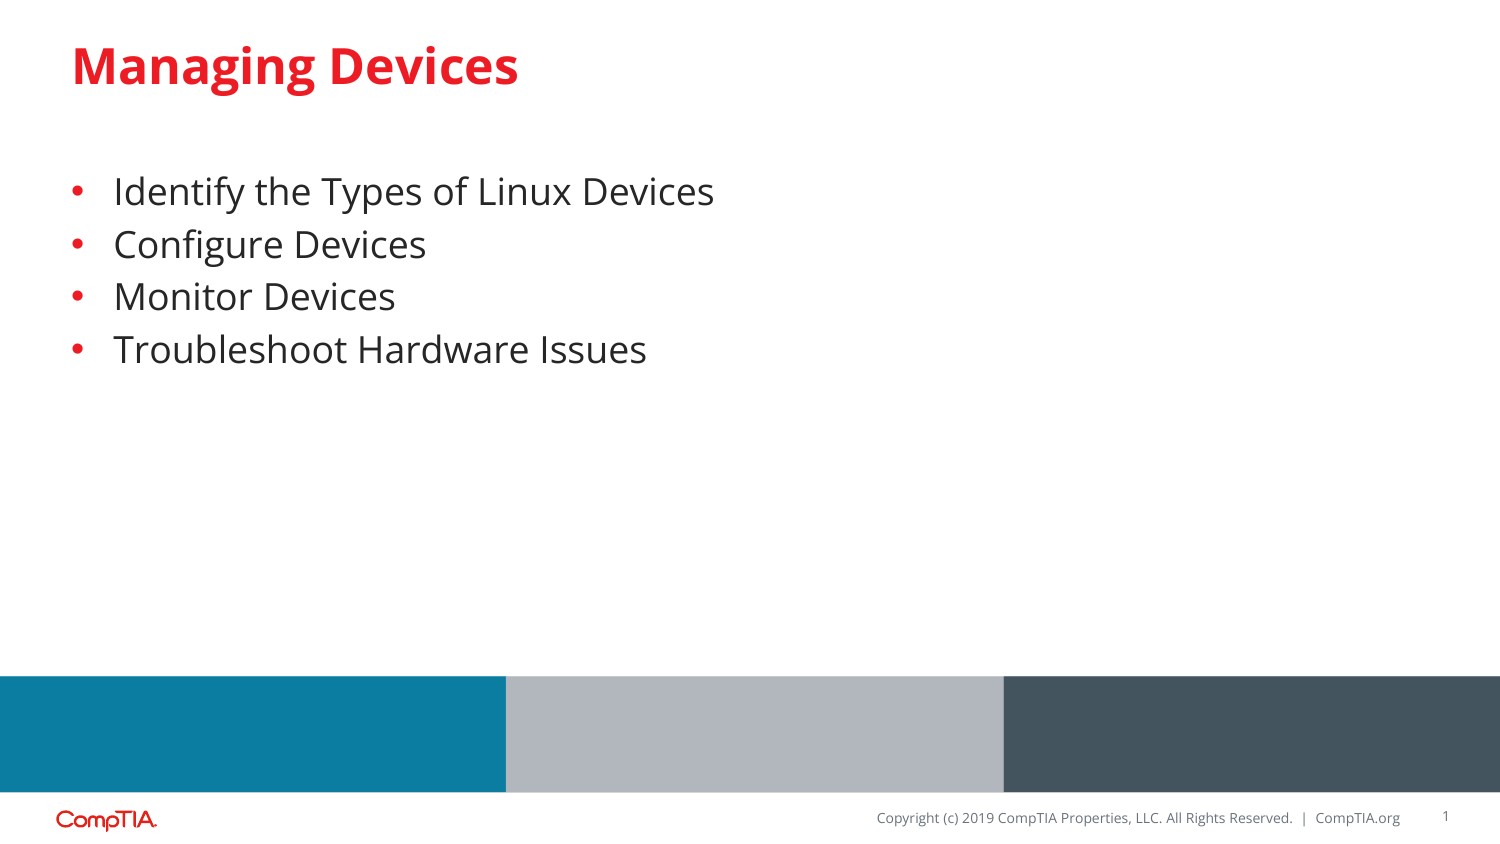

# Managing Devices
Identify the Types of Linux Devices
Configure Devices
Monitor Devices
Troubleshoot Hardware Issues
1